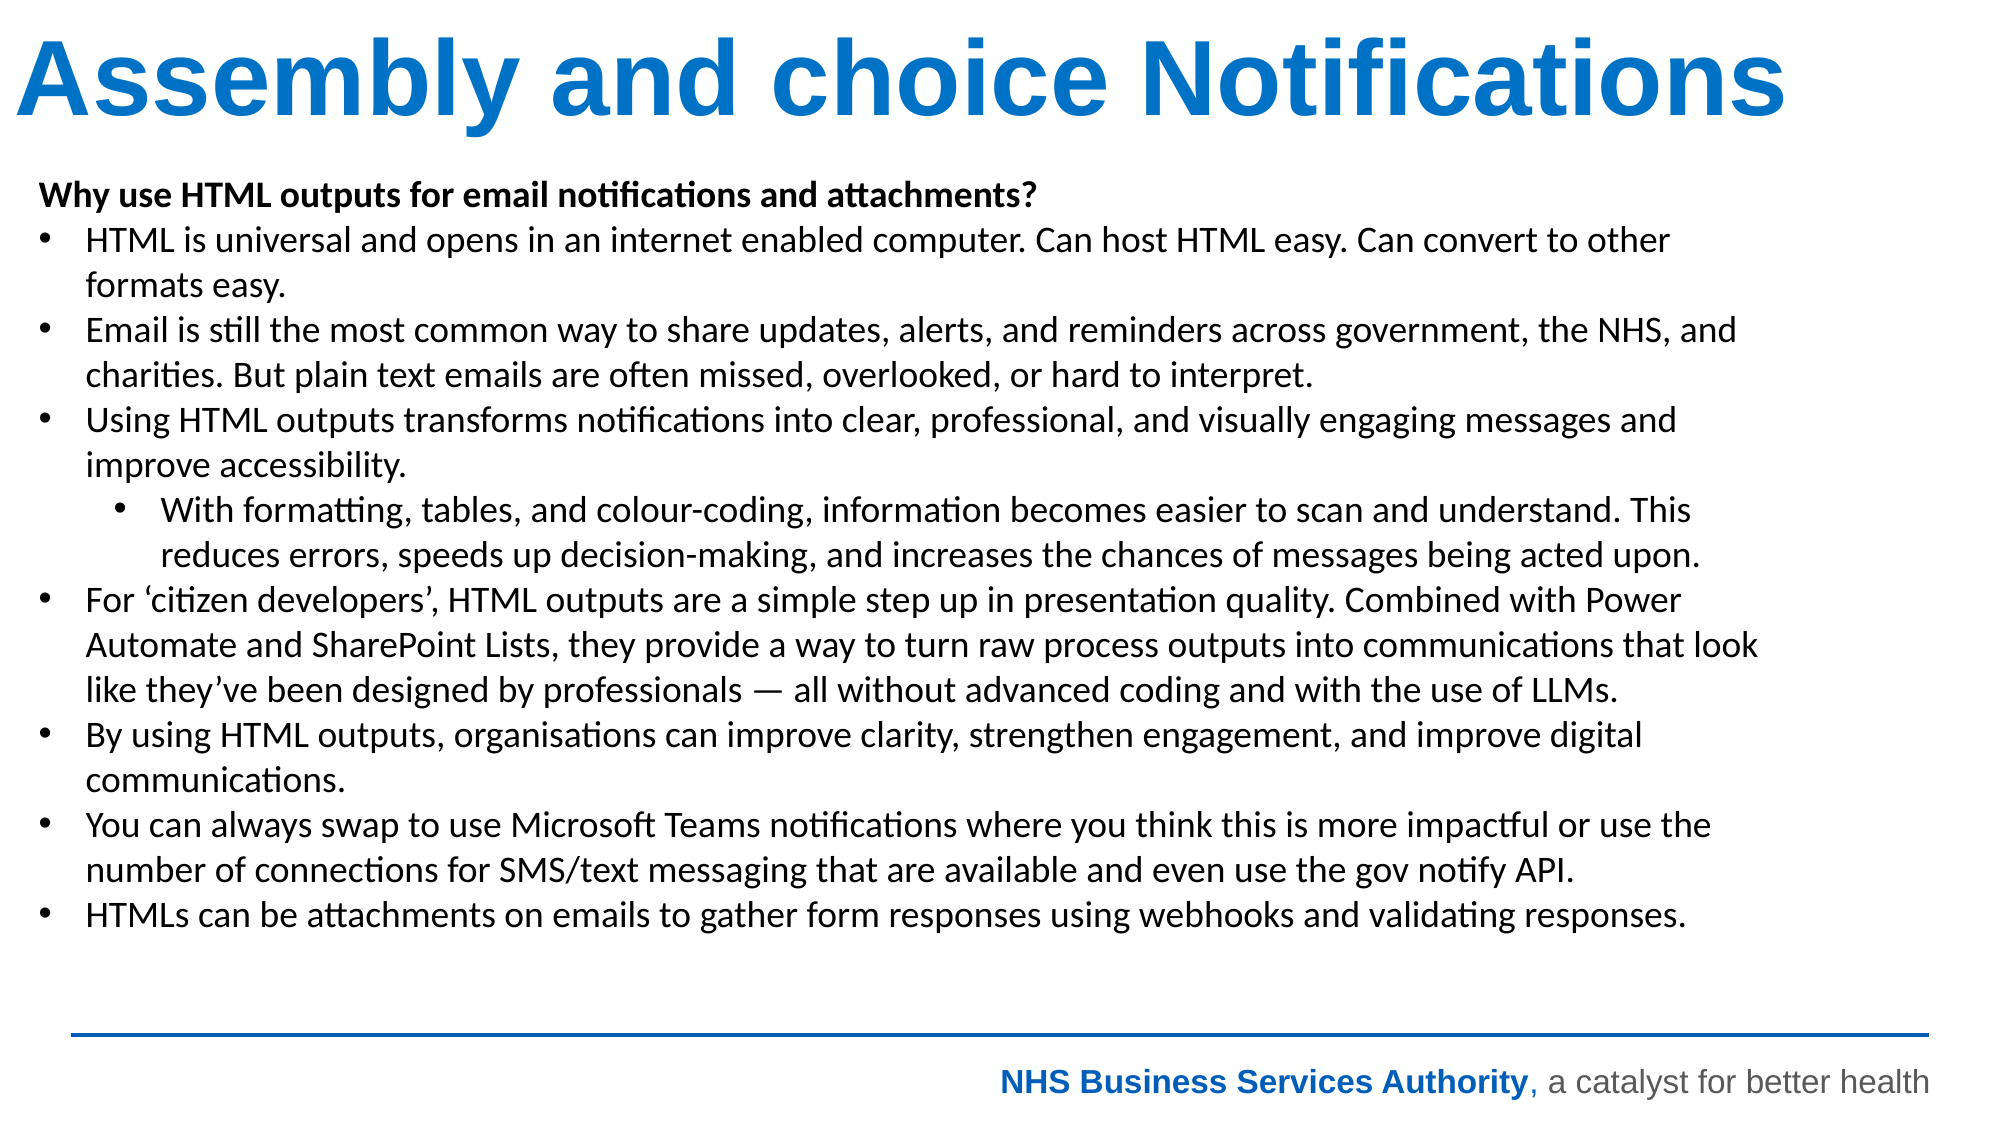

Assembly and choice Notifications

Why use HTML outputs for email notifications and attachments?
HTML is universal and opens in an internet enabled computer. Can host HTML easy. Can convert to other formats easy.
Email is still the most common way to share updates, alerts, and reminders across government, the NHS, and charities. But plain text emails are often missed, overlooked, or hard to interpret.
Using HTML outputs transforms notifications into clear, professional, and visually engaging messages and improve accessibility.
With formatting, tables, and colour-coding, information becomes easier to scan and understand. This reduces errors, speeds up decision-making, and increases the chances of messages being acted upon.
For ‘citizen developers’, HTML outputs are a simple step up in presentation quality. Combined with Power Automate and SharePoint Lists, they provide a way to turn raw process outputs into communications that look like they’ve been designed by professionals — all without advanced coding and with the use of LLMs.
By using HTML outputs, organisations can improve clarity, strengthen engagement, and improve digital communications.
You can always swap to use Microsoft Teams notifications where you think this is more impactful or use the number of connections for SMS/text messaging that are available and even use the gov notify API.
HTMLs can be attachments on emails to gather form responses using webhooks and validating responses.